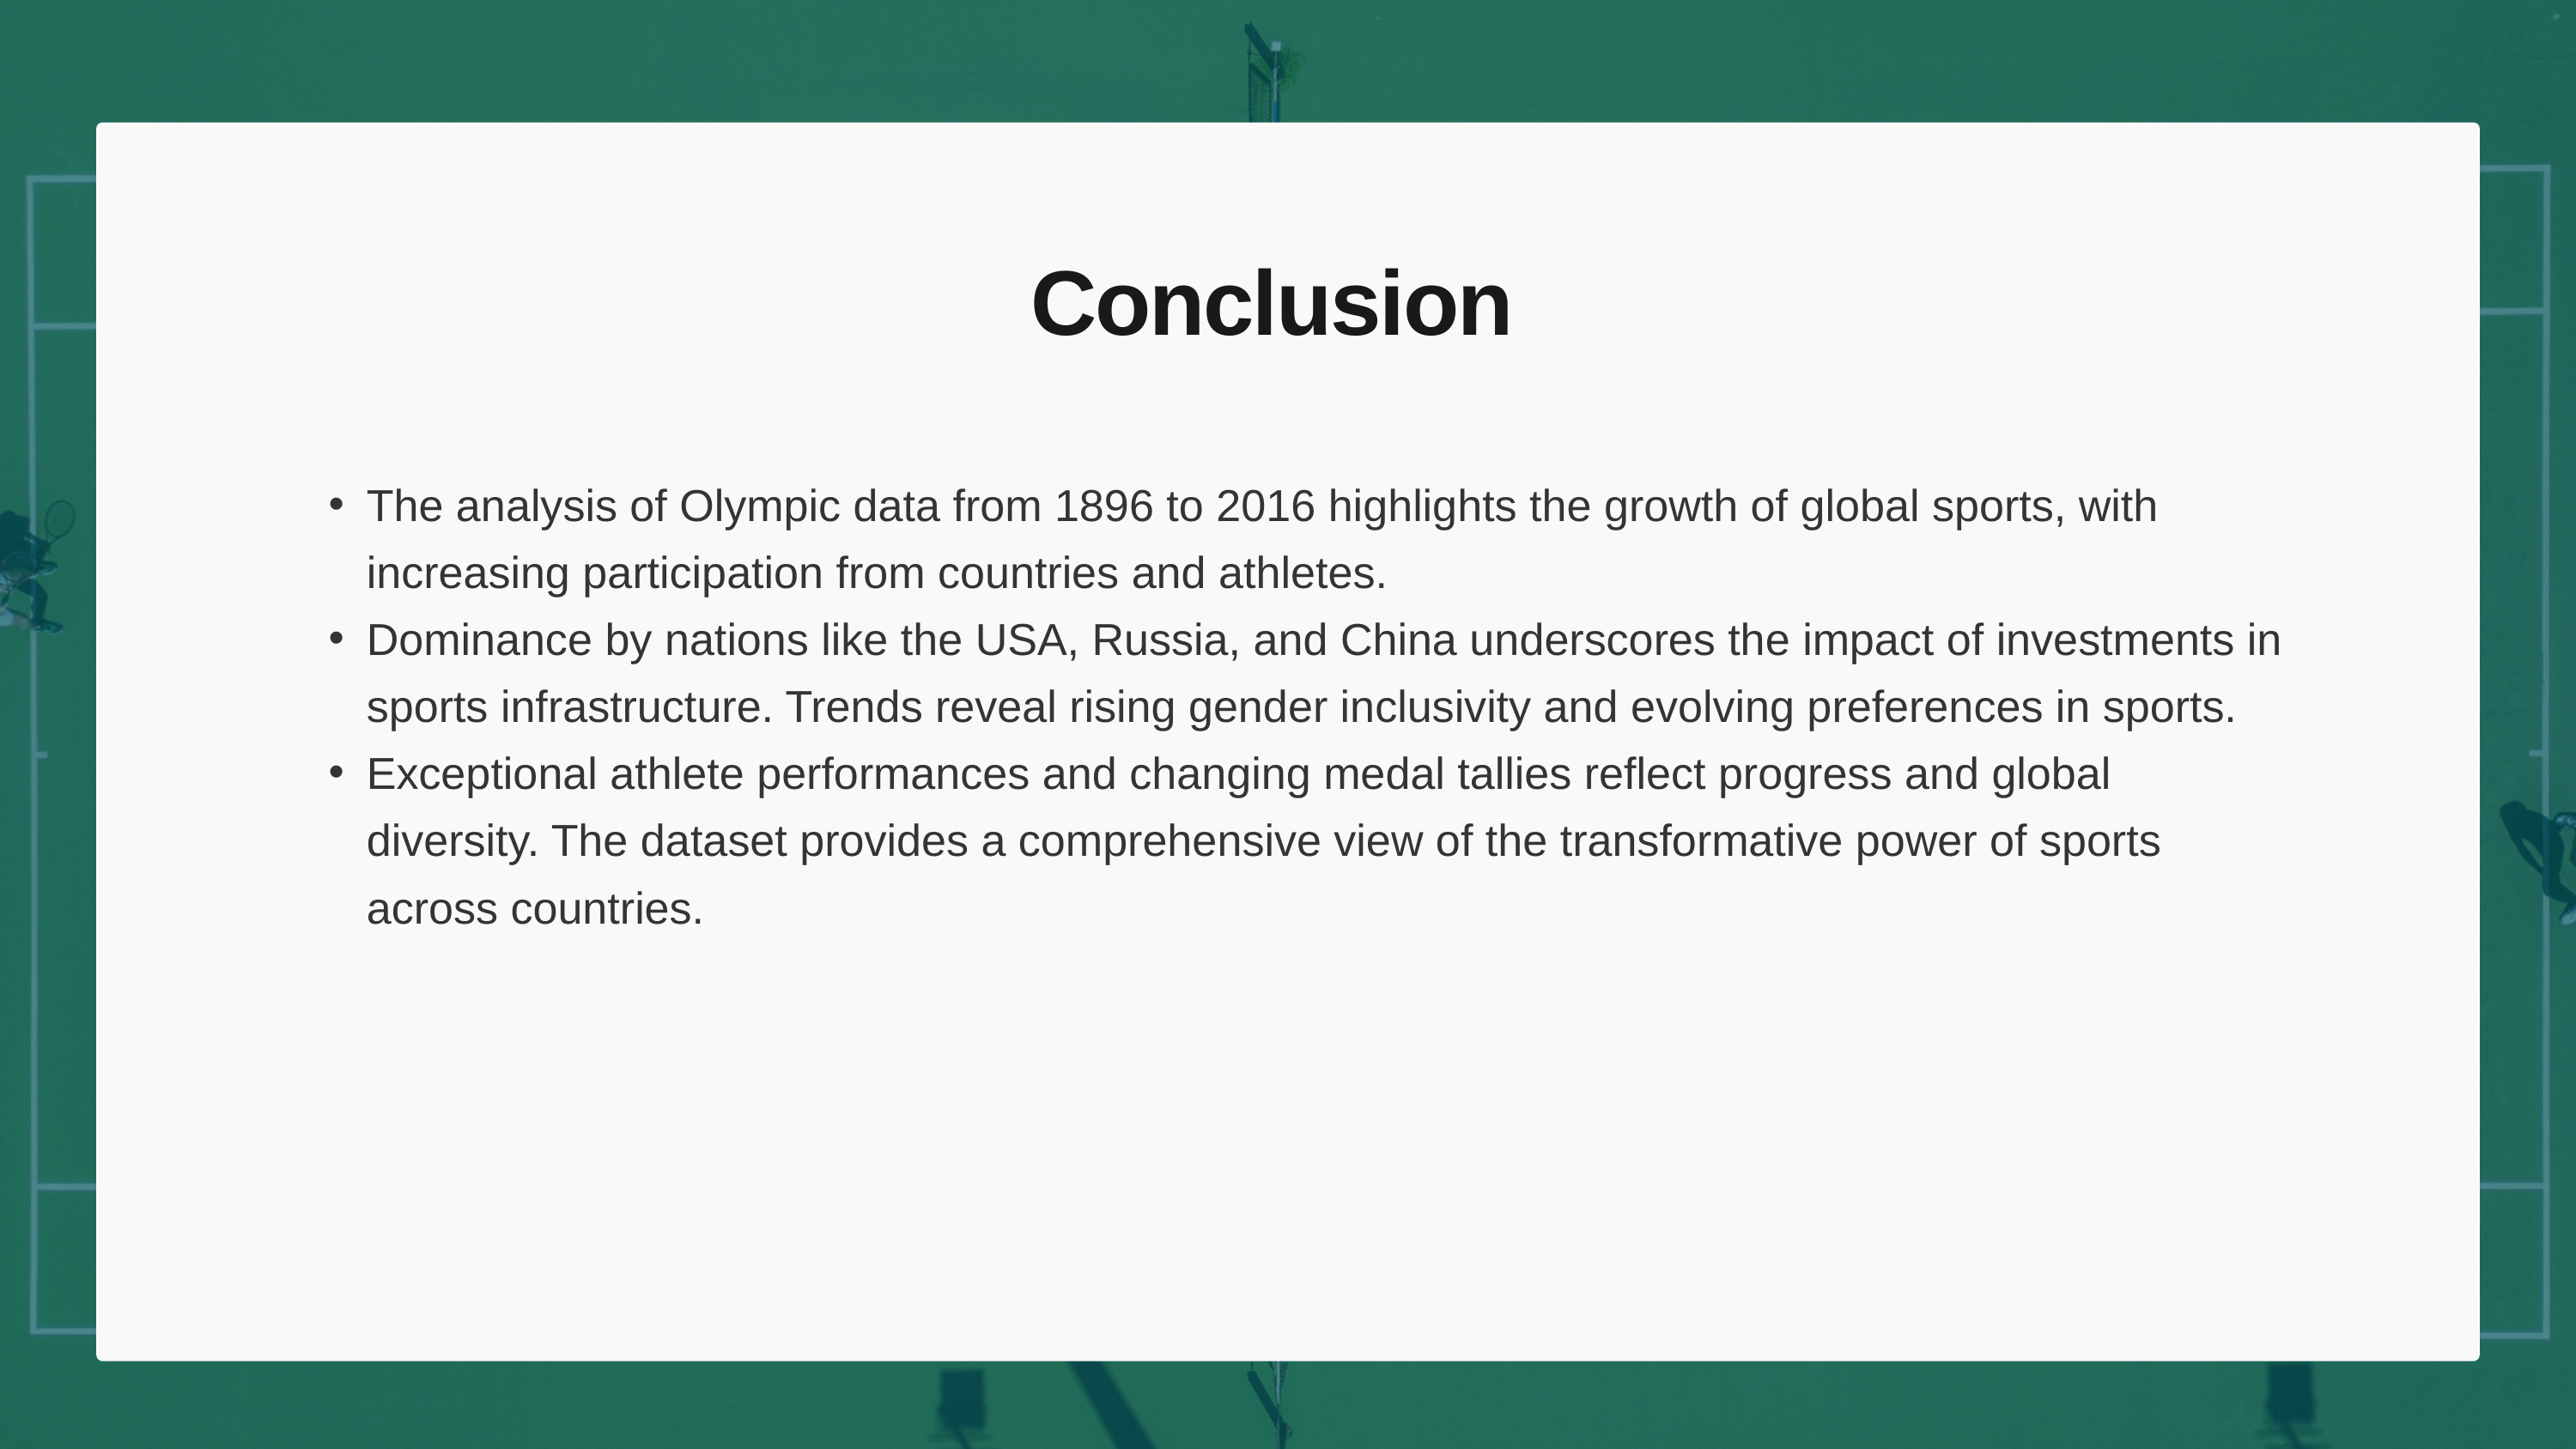

Conclusion
The analysis of Olympic data from 1896 to 2016 highlights the growth of global sports, with increasing participation from countries and athletes.
Dominance by nations like the USA, Russia, and China underscores the impact of investments in sports infrastructure. Trends reveal rising gender inclusivity and evolving preferences in sports.
Exceptional athlete performances and changing medal tallies reflect progress and global diversity. The dataset provides a comprehensive view of the transformative power of sports across countries.